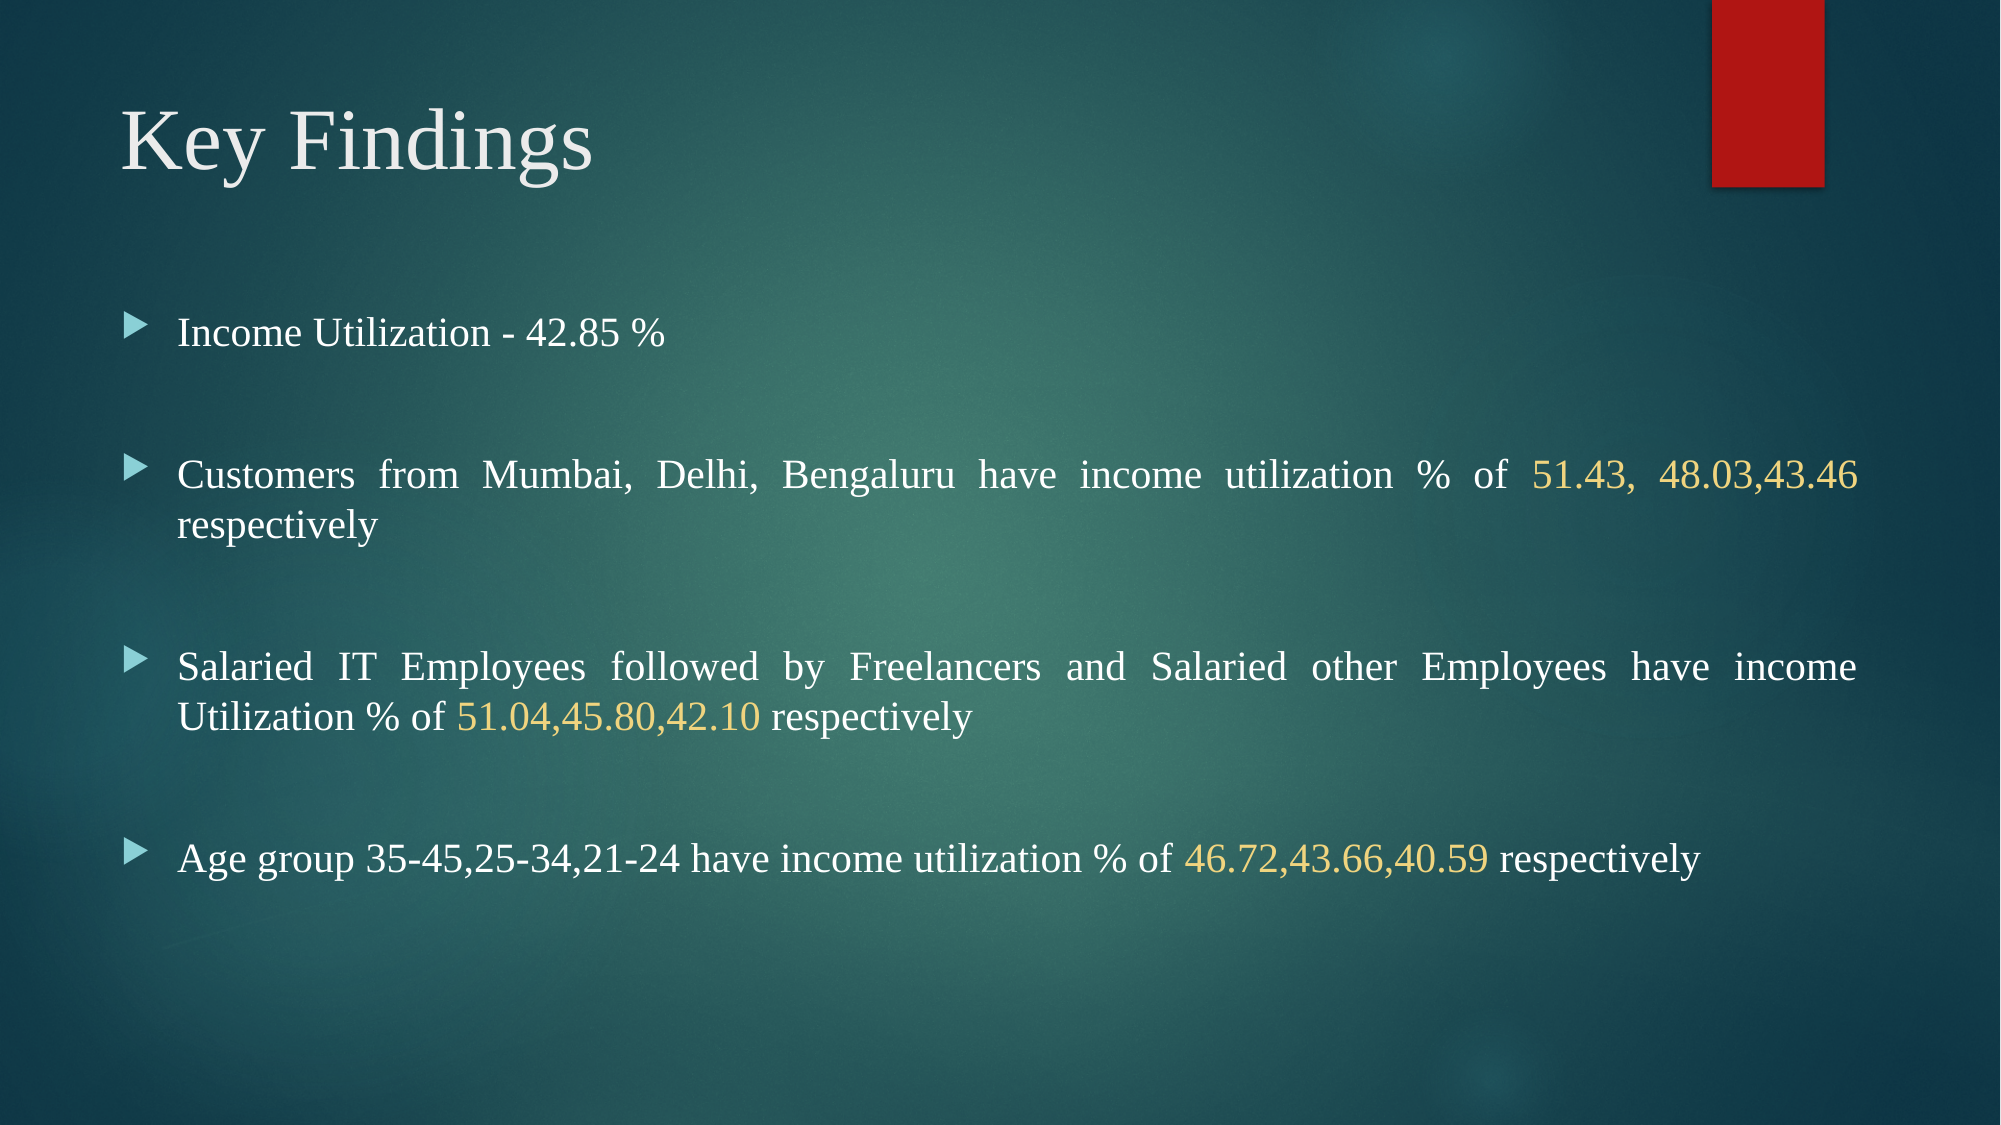

# Key Findings
Income Utilization - 42.85 %

Customers from Mumbai, Delhi, Bengaluru have income utilization % of 51.43, 48.03,43.46 respectively

Salaried IT Employees followed by Freelancers and Salaried other Employees have income Utilization % of 51.04,45.80,42.10 respectively

Age group 35-45,25-34,21-24 have income utilization % of 46.72,43.66,40.59 respectively